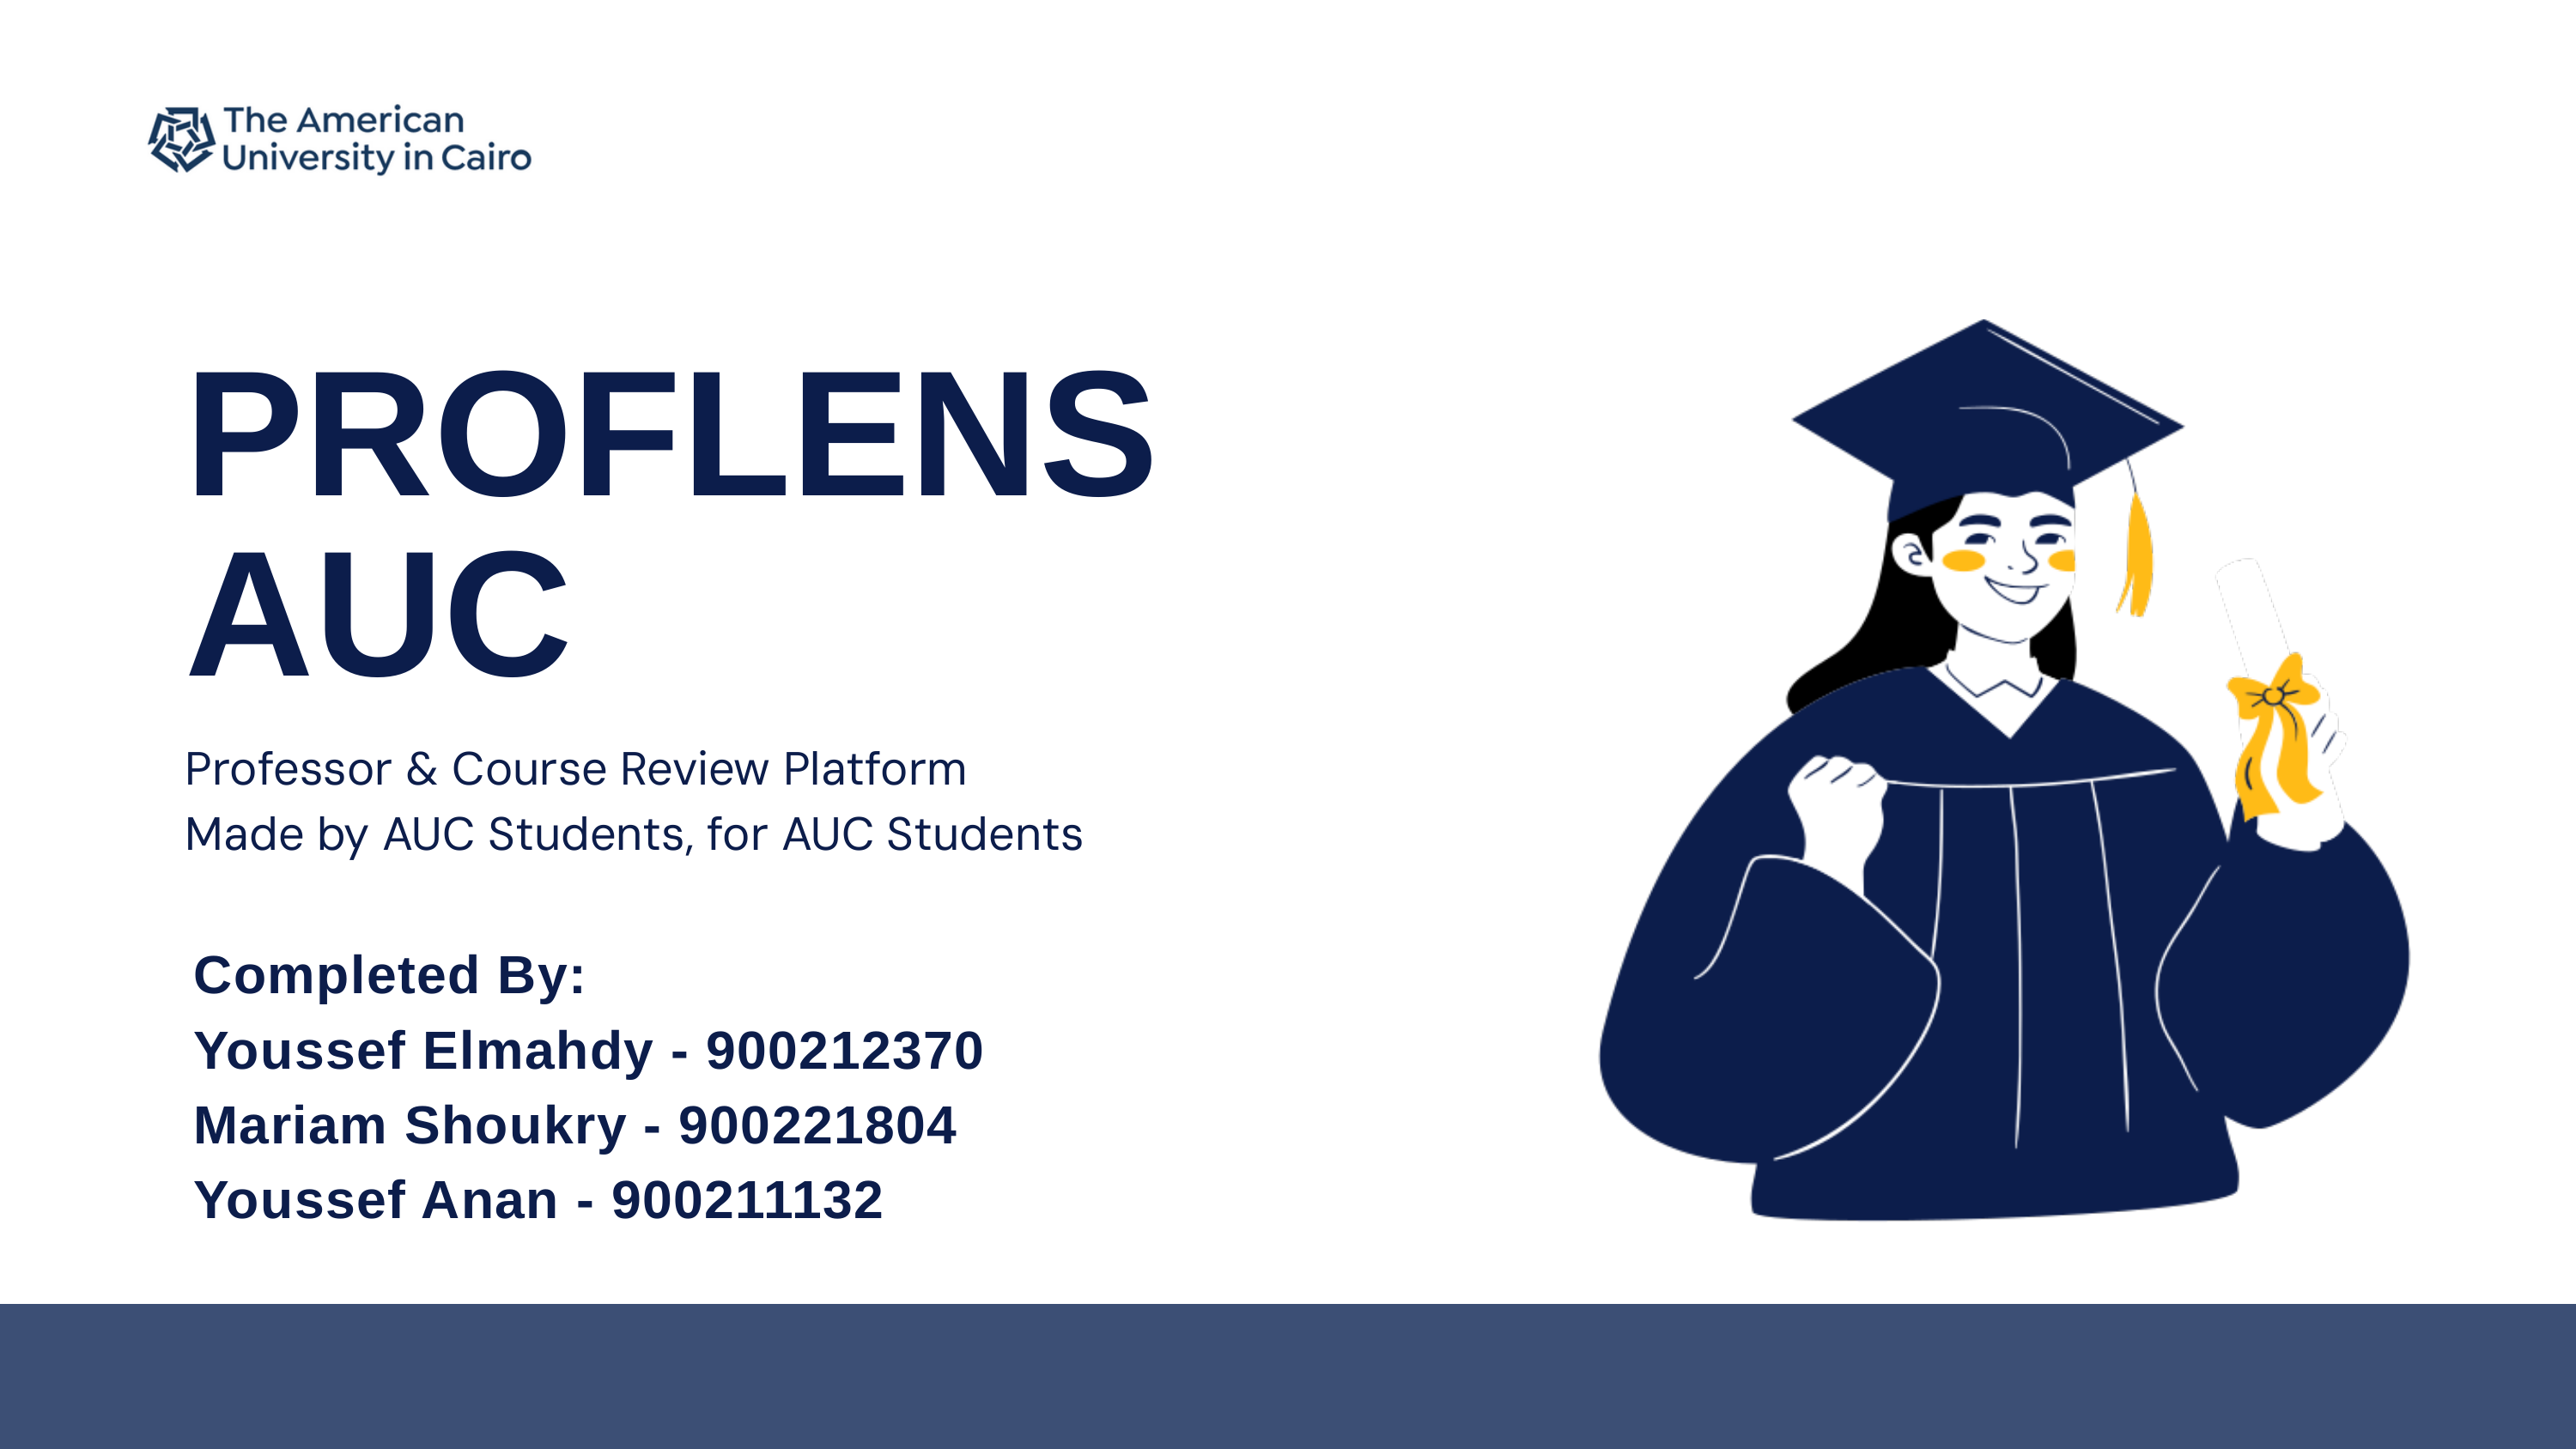

PROFLENS AUC

Professor & Course Review Platform
Made by AUC Students, for AUC Students
Completed By:
Youssef Elmahdy - 900212370
Mariam Shoukry - 900221804
Youssef Anan - 900211132